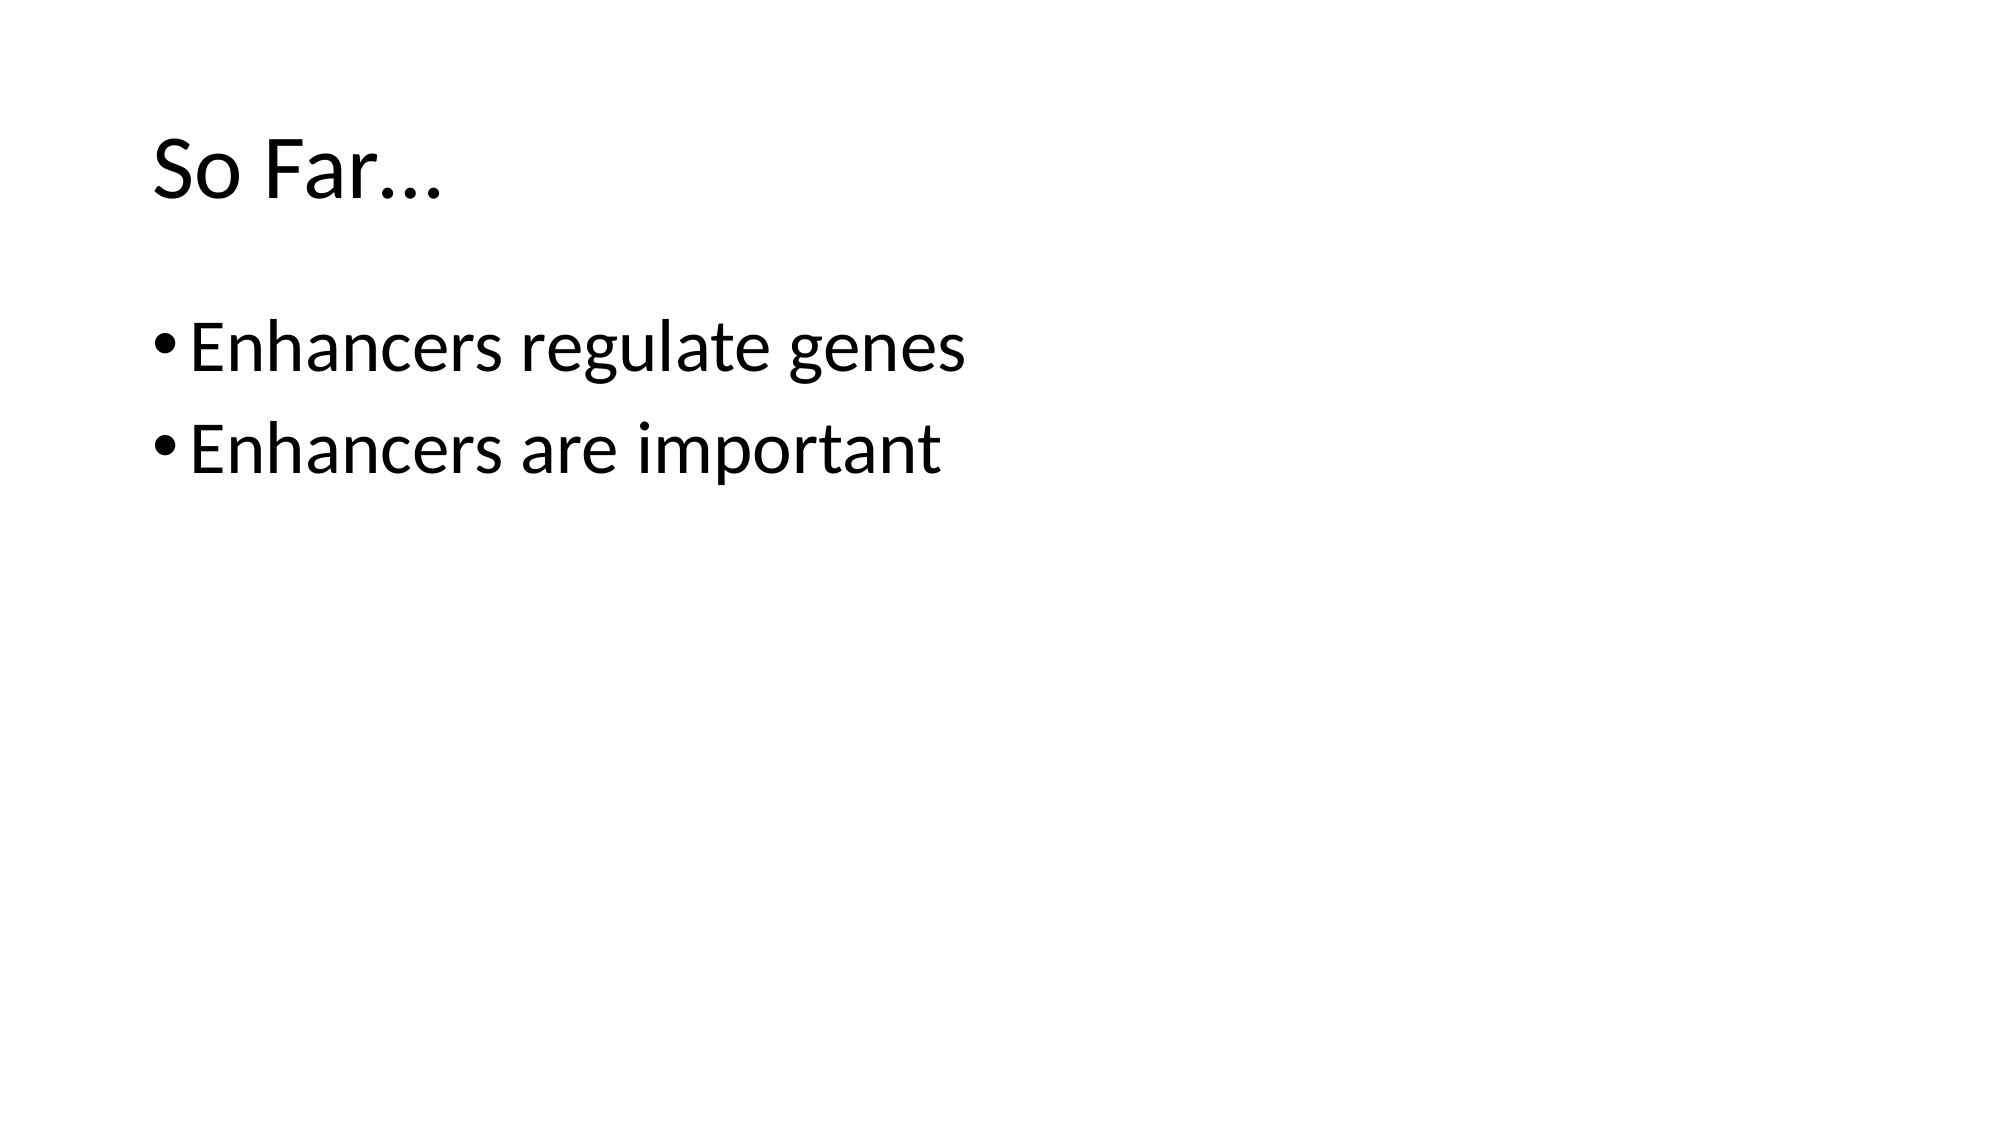

# So Far…
Enhancers regulate genes
Enhancers are important